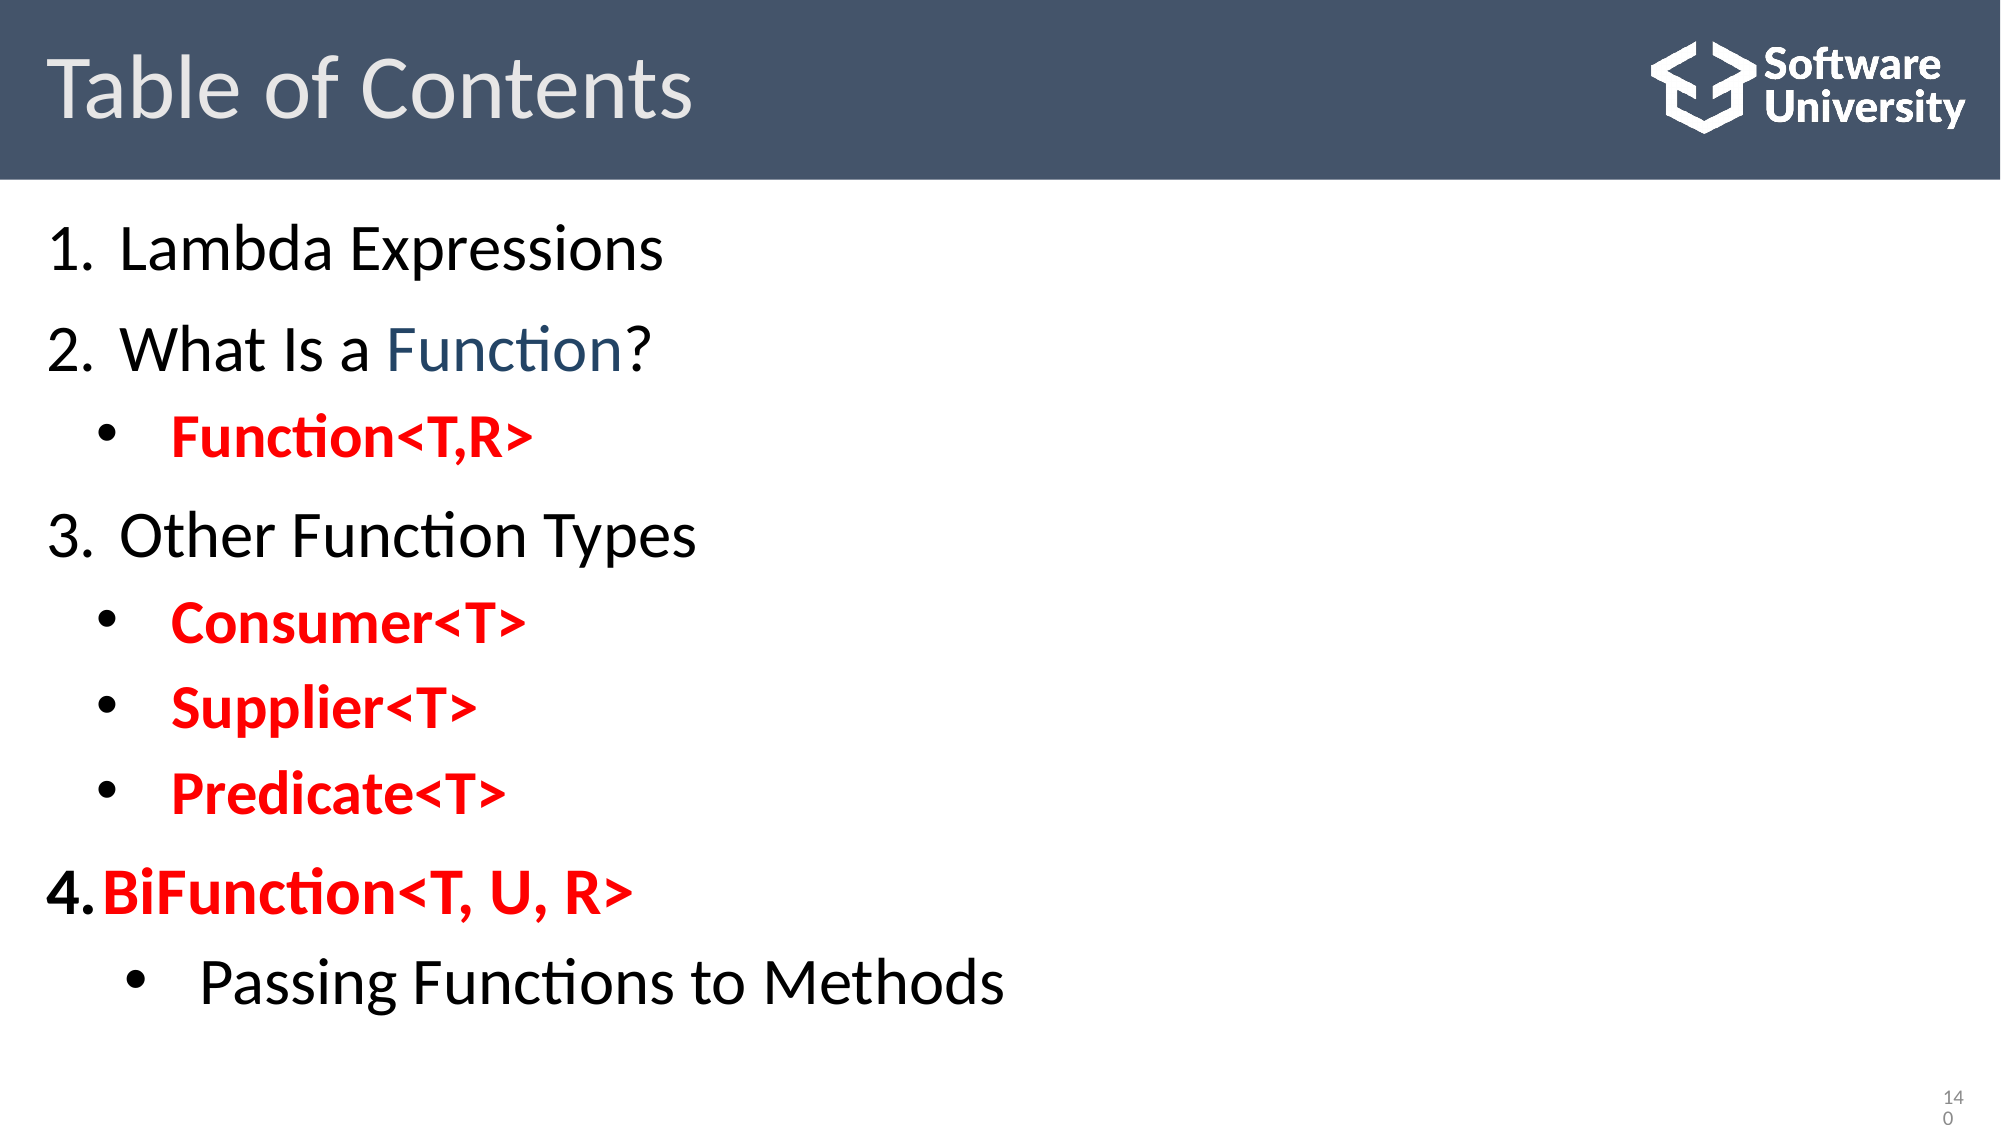

# Table of Contents
Lambda Expressions
What Is a Function?
Function<T,R>
Other Function Types
Consumer<T>
Supplier<T>
Predicate<T>
BiFunction<T, U, R>
Passing Functions to Methods
140